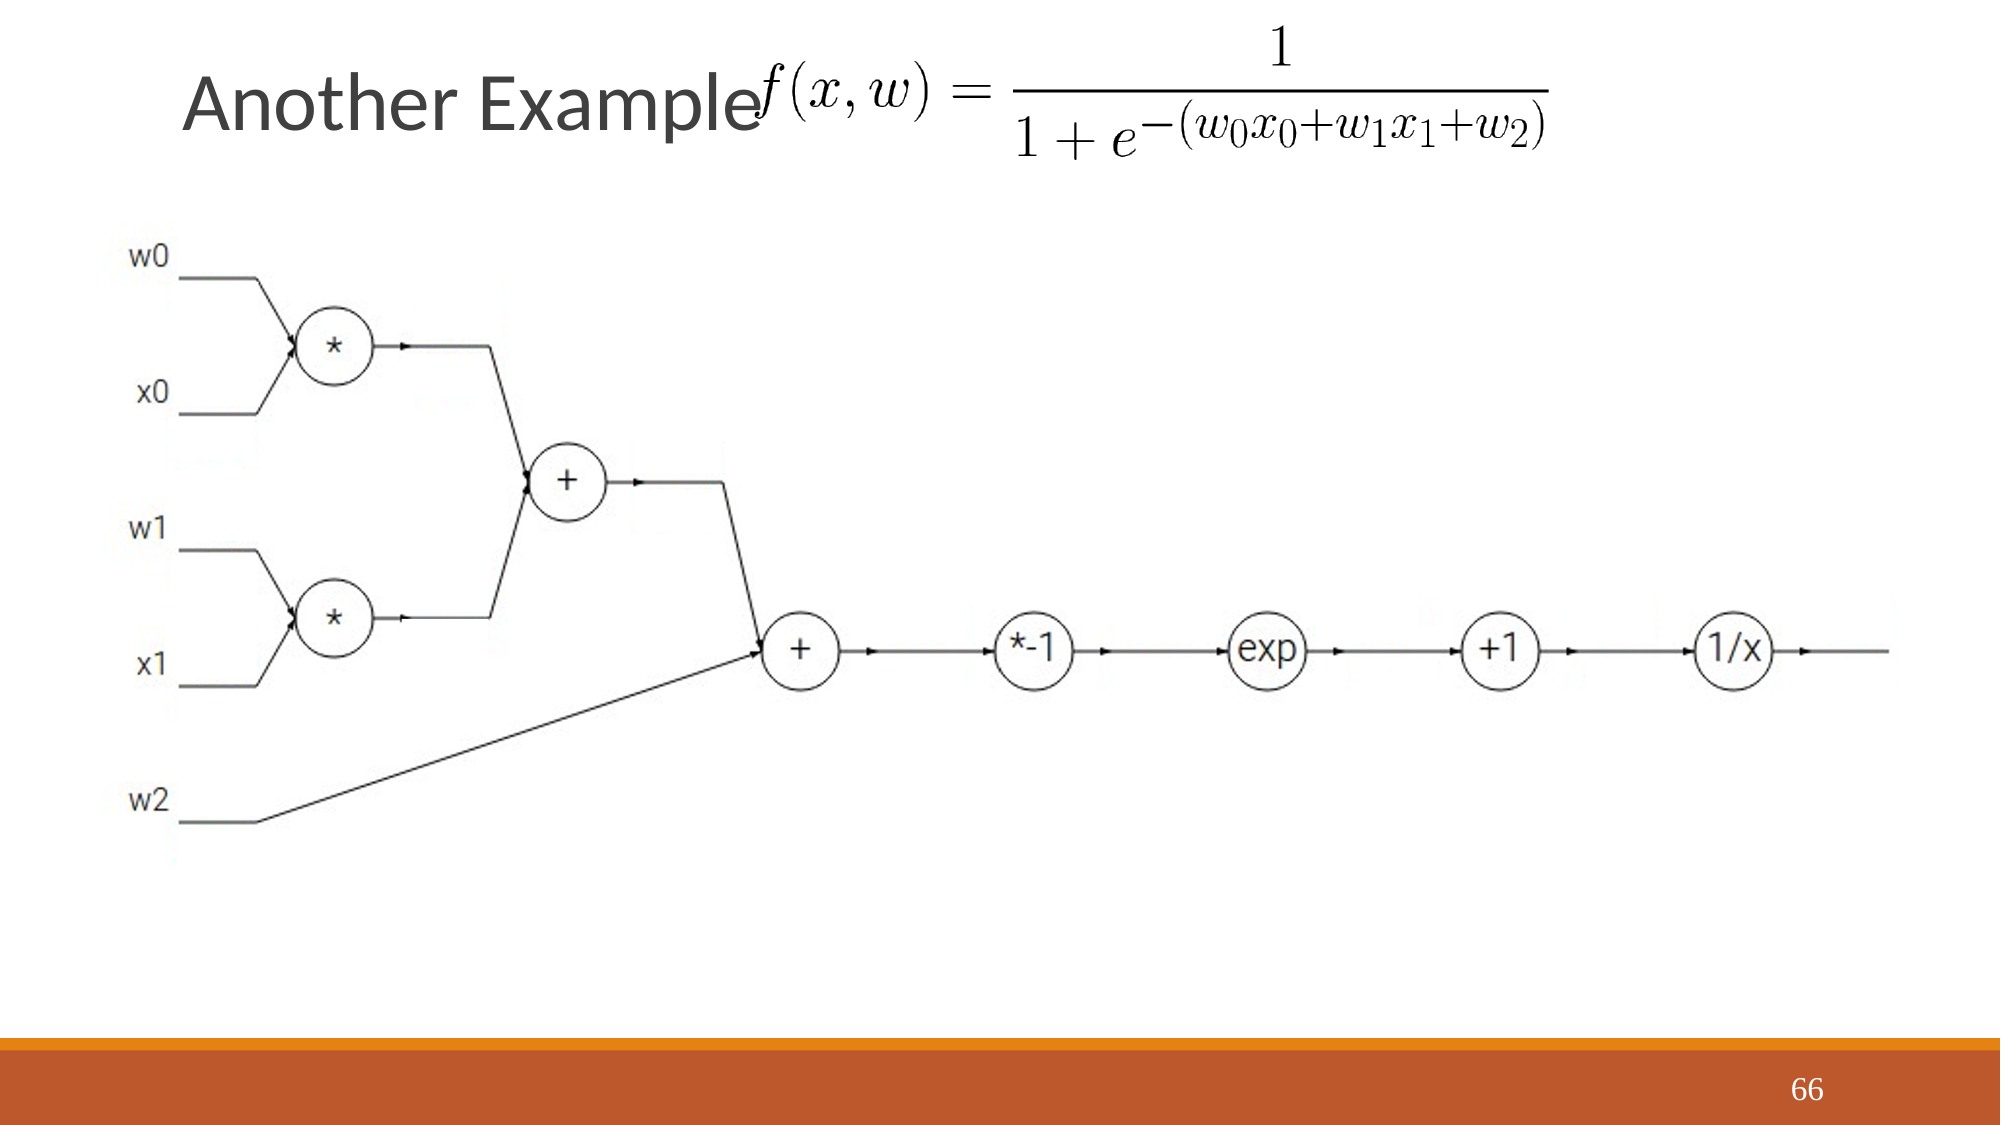

# Another Example

66
Justin Johnson
September 23, 2019
Lecture 6 - 66